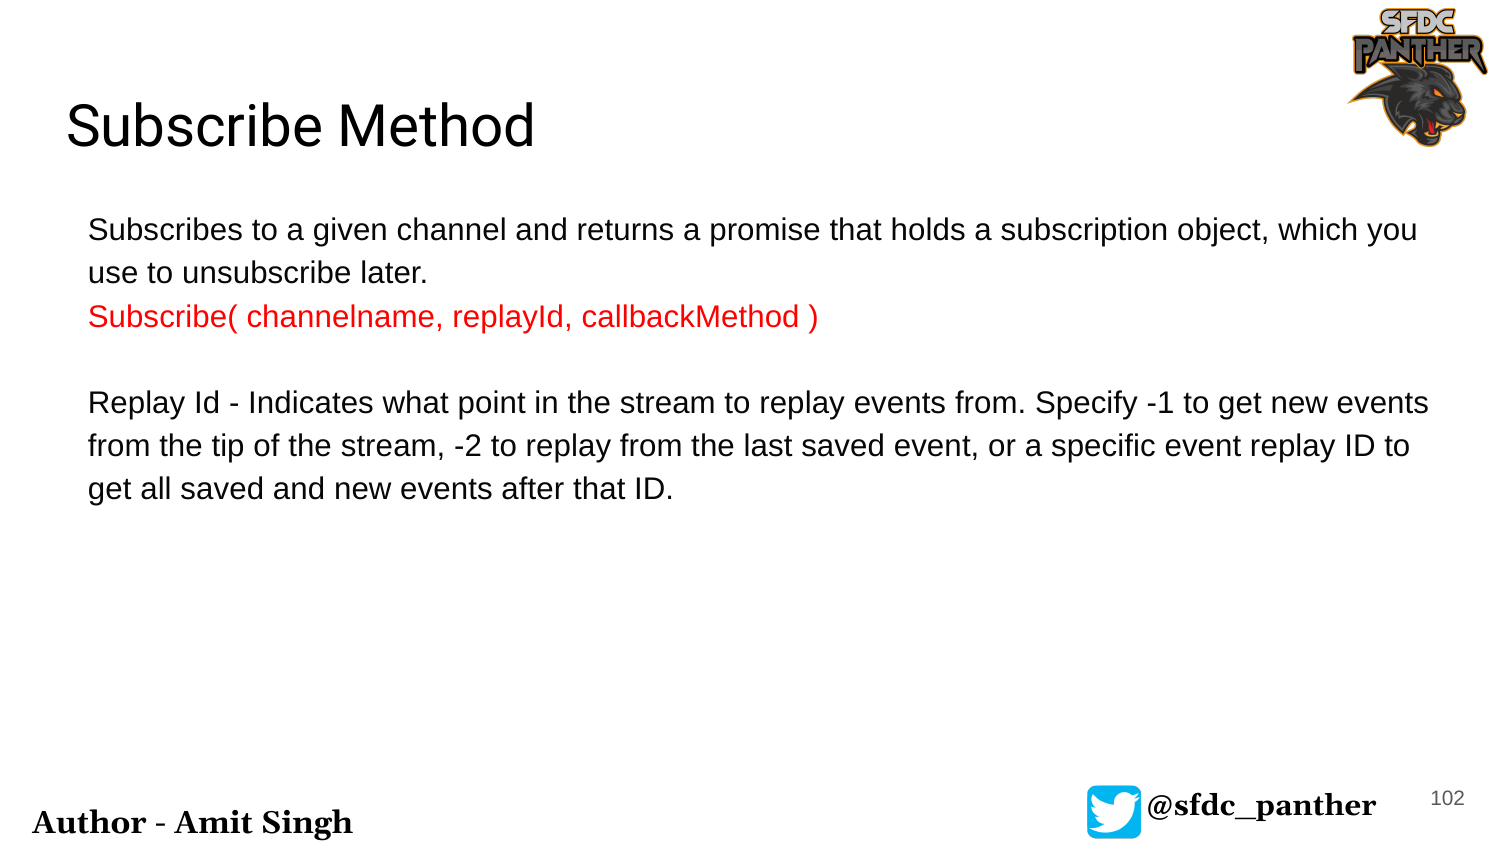

# Subscribe Method
Subscribes to a given channel and returns a promise that holds a subscription object, which you use to unsubscribe later.
Subscribe( channelname, replayId, callbackMethod )

Replay Id - Indicates what point in the stream to replay events from. Specify -1 to get new events from the tip of the stream, -2 to replay from the last saved event, or a specific event replay ID to get all saved and new events after that ID.
102